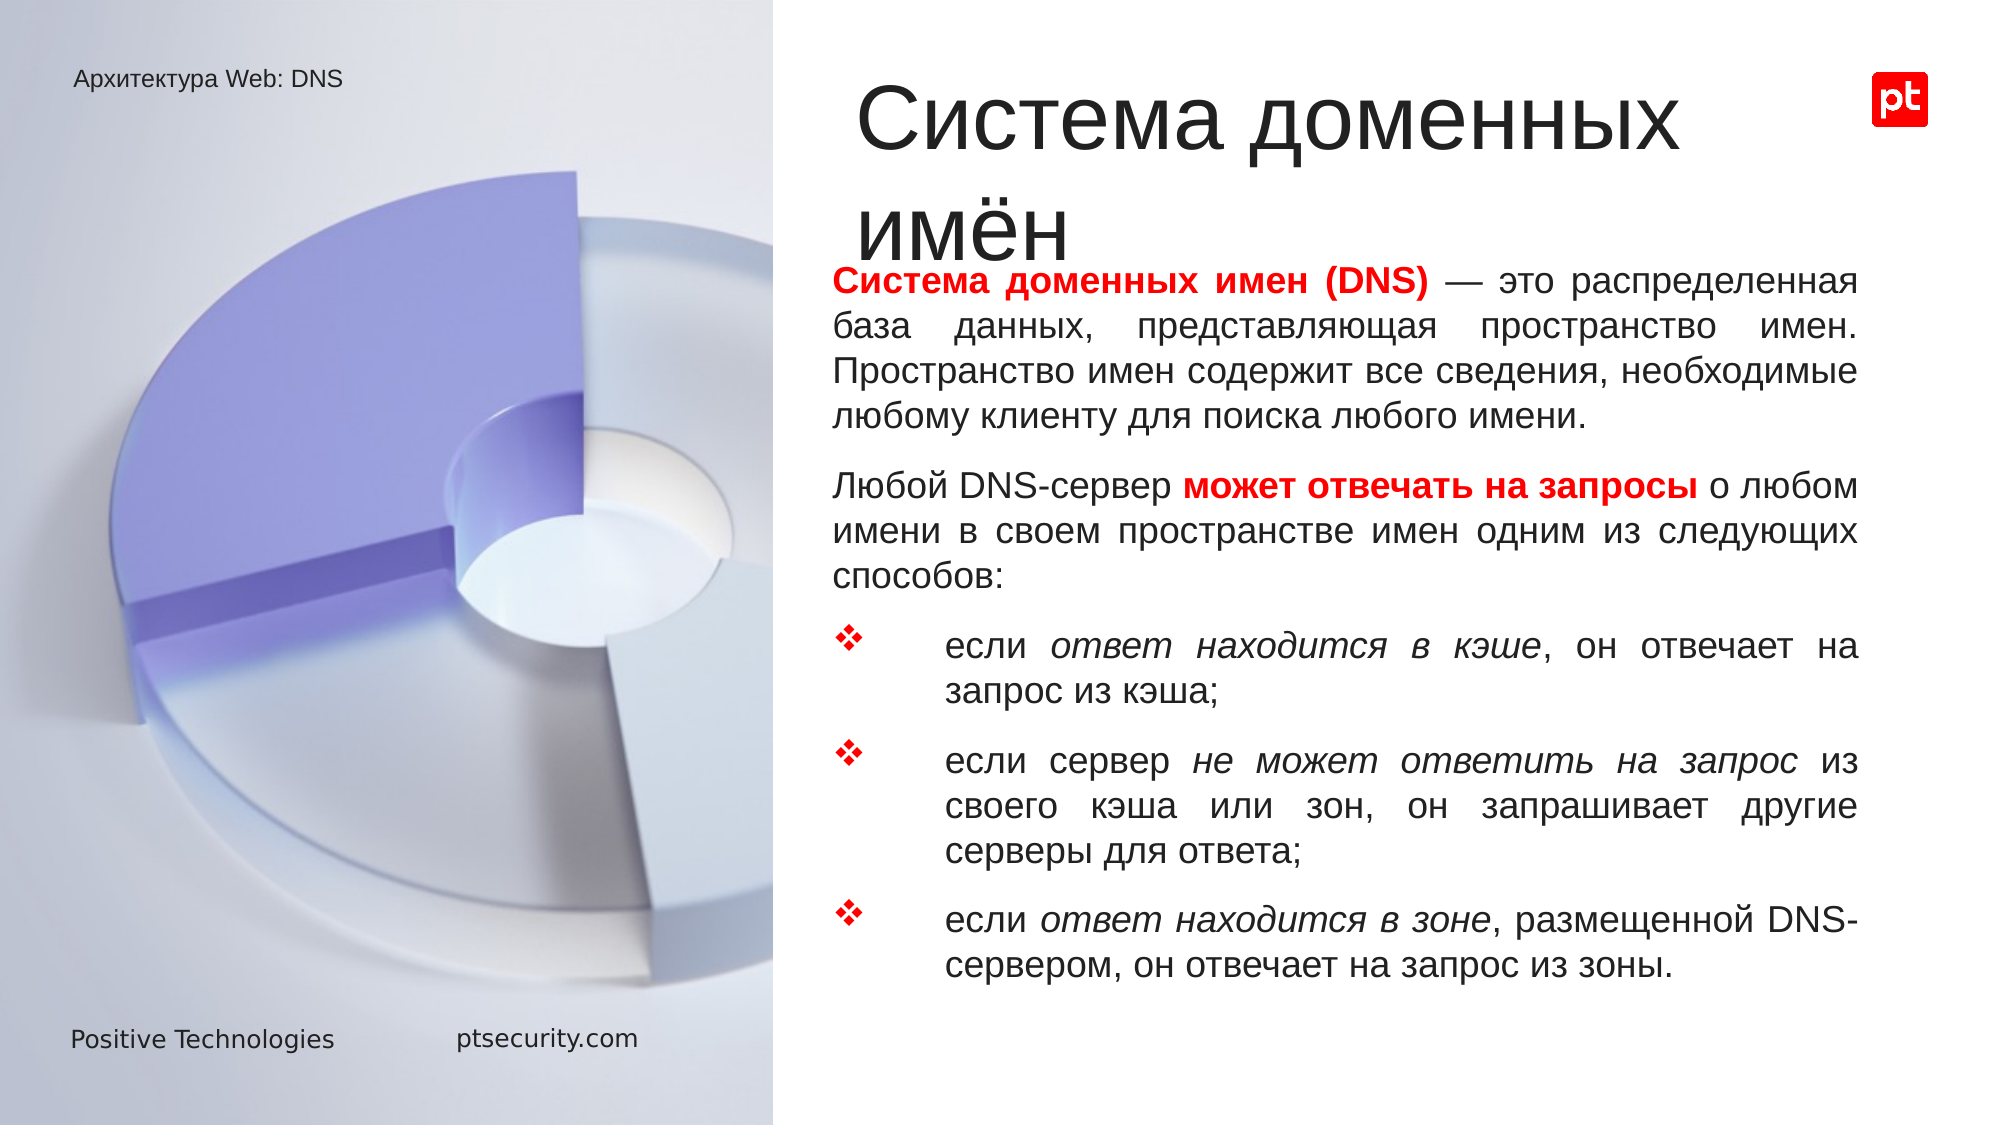

Система доменных имён
Архитектура Web: DNS
Система доменных имен (DNS) — это распределенная база данных, представляющая пространство имен. Пространство имен содержит все сведения, необходимые любому клиенту для поиска любого имени.
Любой DNS-сервер может отвечать на запросы о любом имени в своем пространстве имен одним из следующих способов:
если ответ находится в кэше, он отвечает на запрос из кэша;
если сервер не может ответить на запрос из своего кэша или зон, он запрашивает другие серверы для ответа;
если ответ находится в зоне, размещенной DNS-сервером, он отвечает на запрос из зоны.